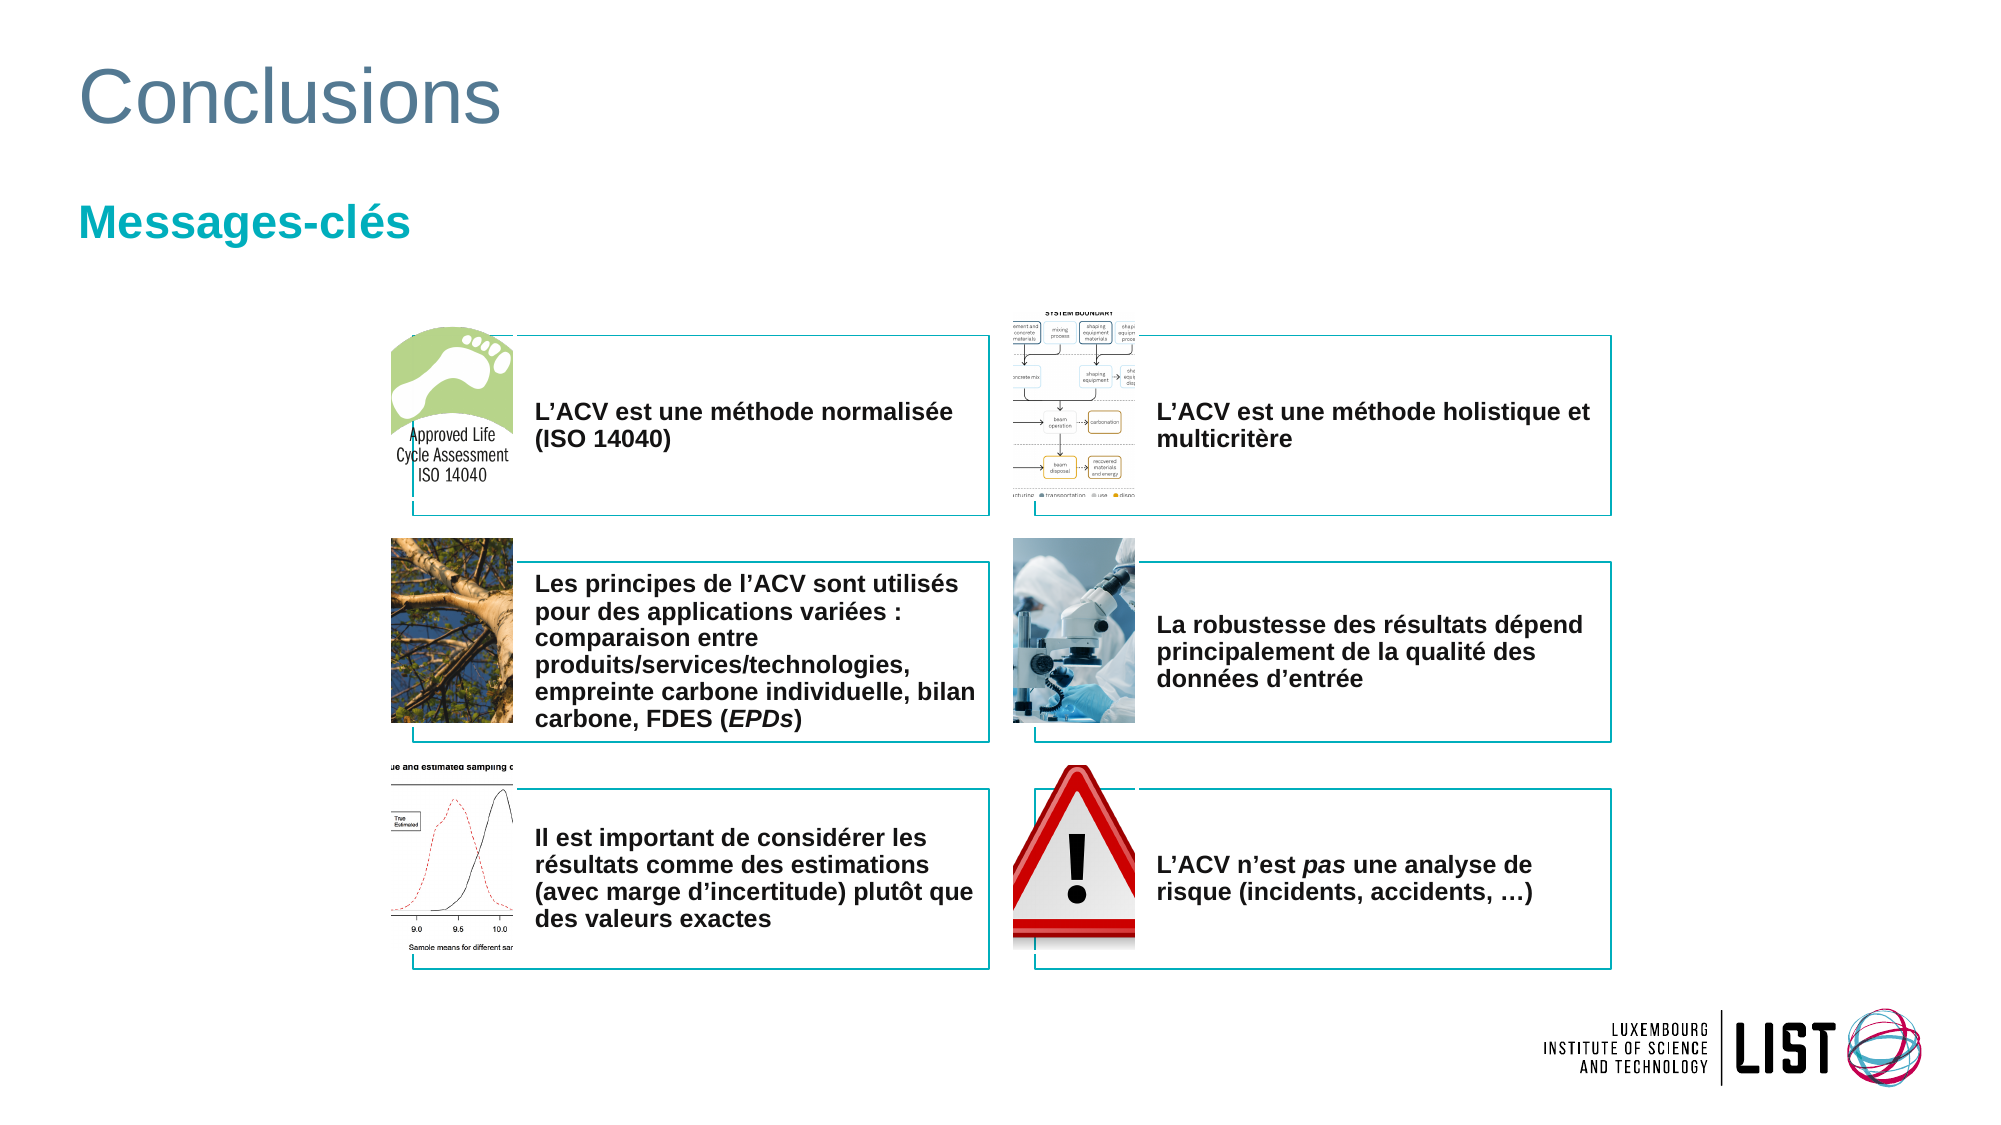

# Conclusions
Messages-clés
L’ACV est une méthode normalisée (ISO 14040)
L’ACV est une méthode holistique et multicritère
Les principes de l’ACV sont utilisés pour des applications variées : comparaison entre produits/services/technologies, empreinte carbone individuelle, bilan carbone, FDES (EPDs)
La robustesse des résultats dépend principalement de la qualité des données d’entrée
Il est important de considérer les résultats comme des estimations (avec marge d’incertitude) plutôt que des valeurs exactes
L’ACV n’est pas une analyse de risque (incidents, accidents, …)